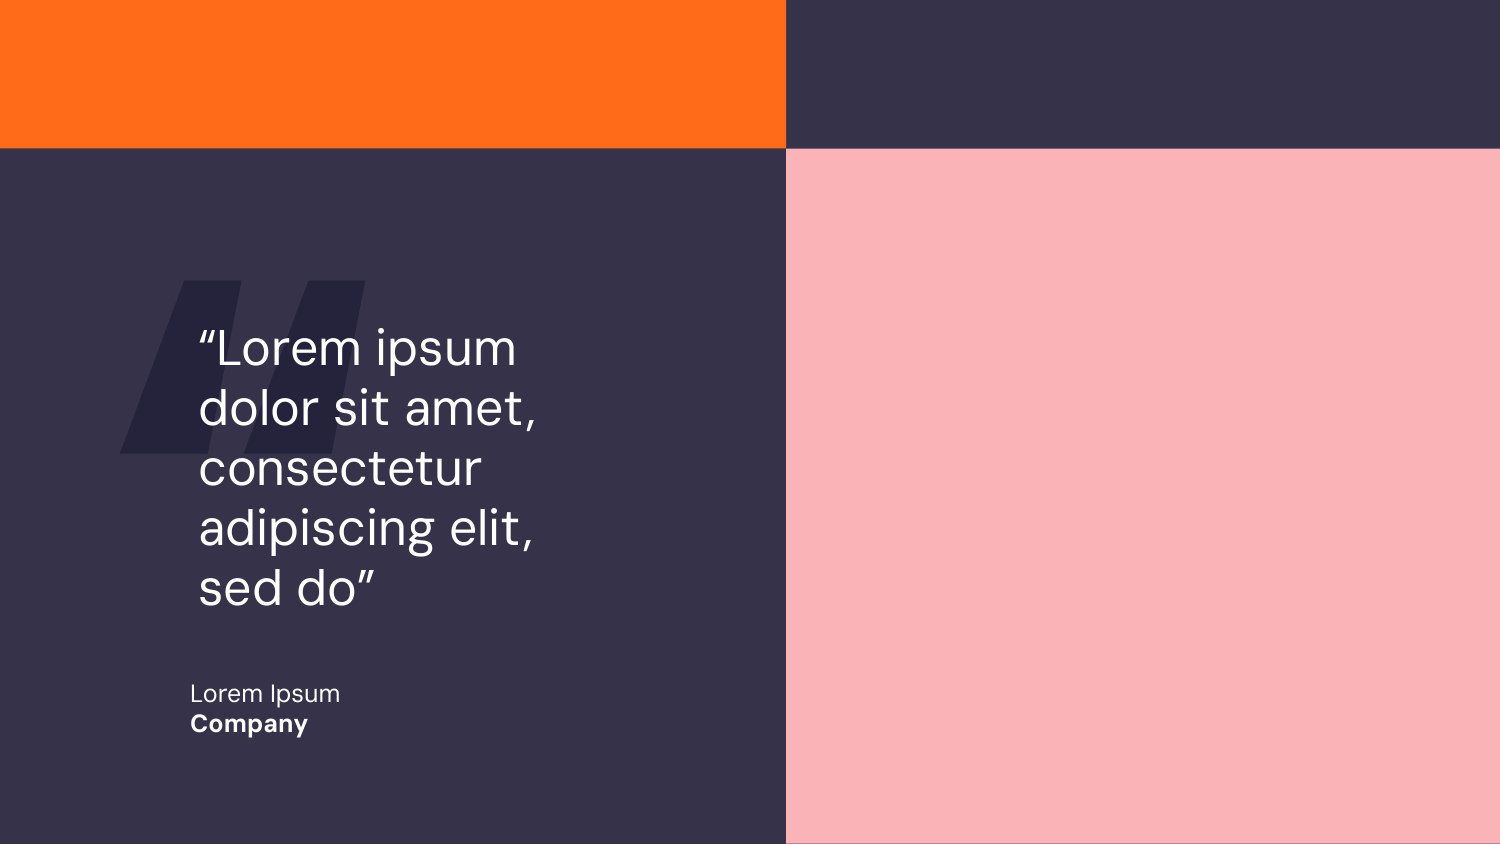

“

“Lorem ipsum dolor sit amet, consectetur adipiscing elit, sed do”
Lorem Ipsum
Company